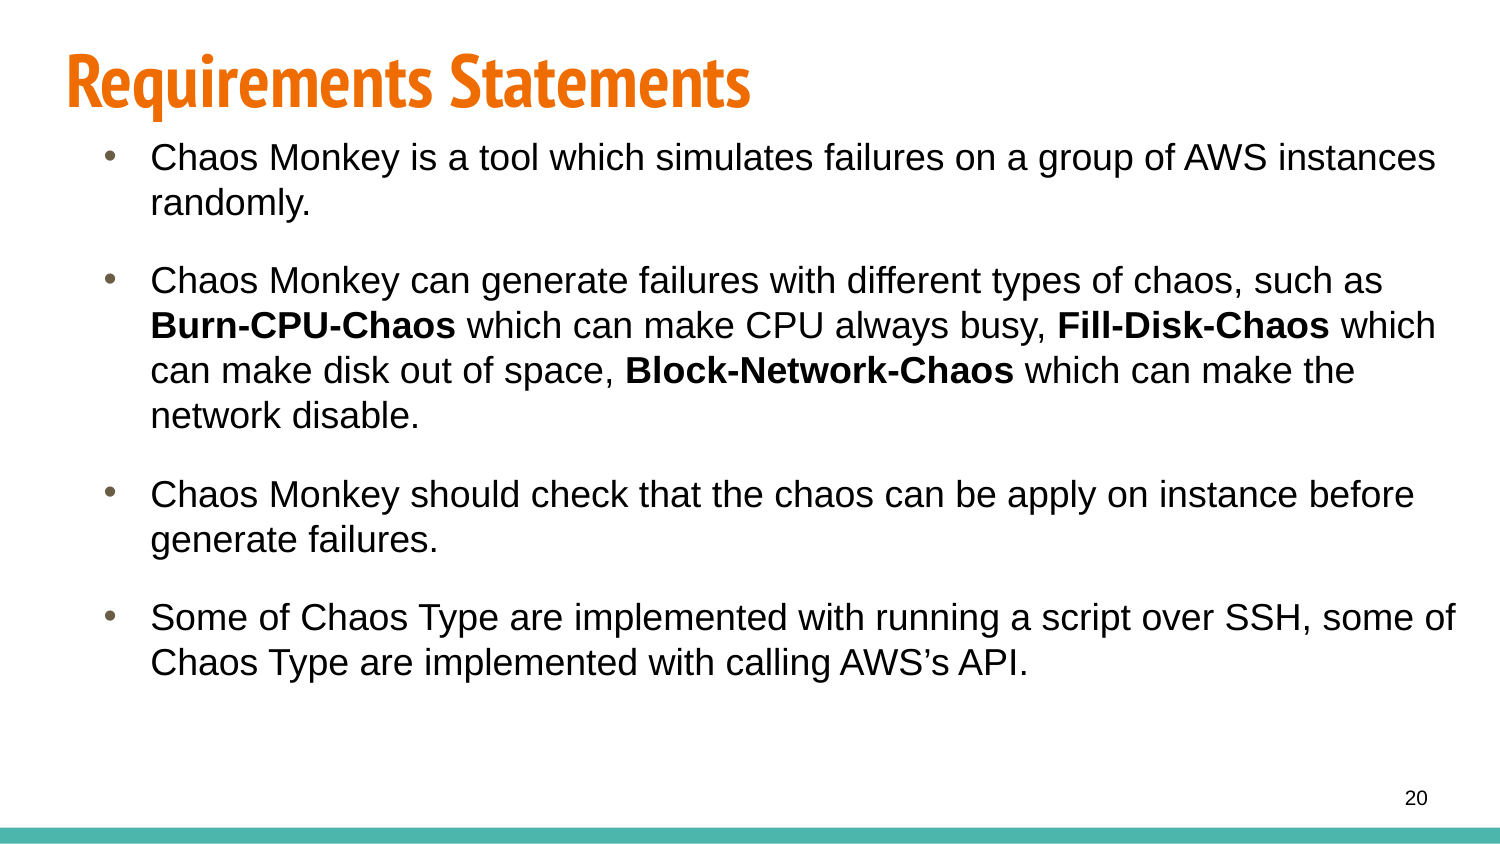

Requirements Statements
Chaos Monkey is a tool which simulates failures on a group of AWS instances randomly.
Chaos Monkey can generate failures with different types of chaos, such as Burn-CPU-Chaos which can make CPU always busy, Fill-Disk-Chaos which can make disk out of space, Block-Network-Chaos which can make the network disable.
Chaos Monkey should check that the chaos can be apply on instance before generate failures.
Some of Chaos Type are implemented with running a script over SSH, some of Chaos Type are implemented with calling AWS’s API.
20